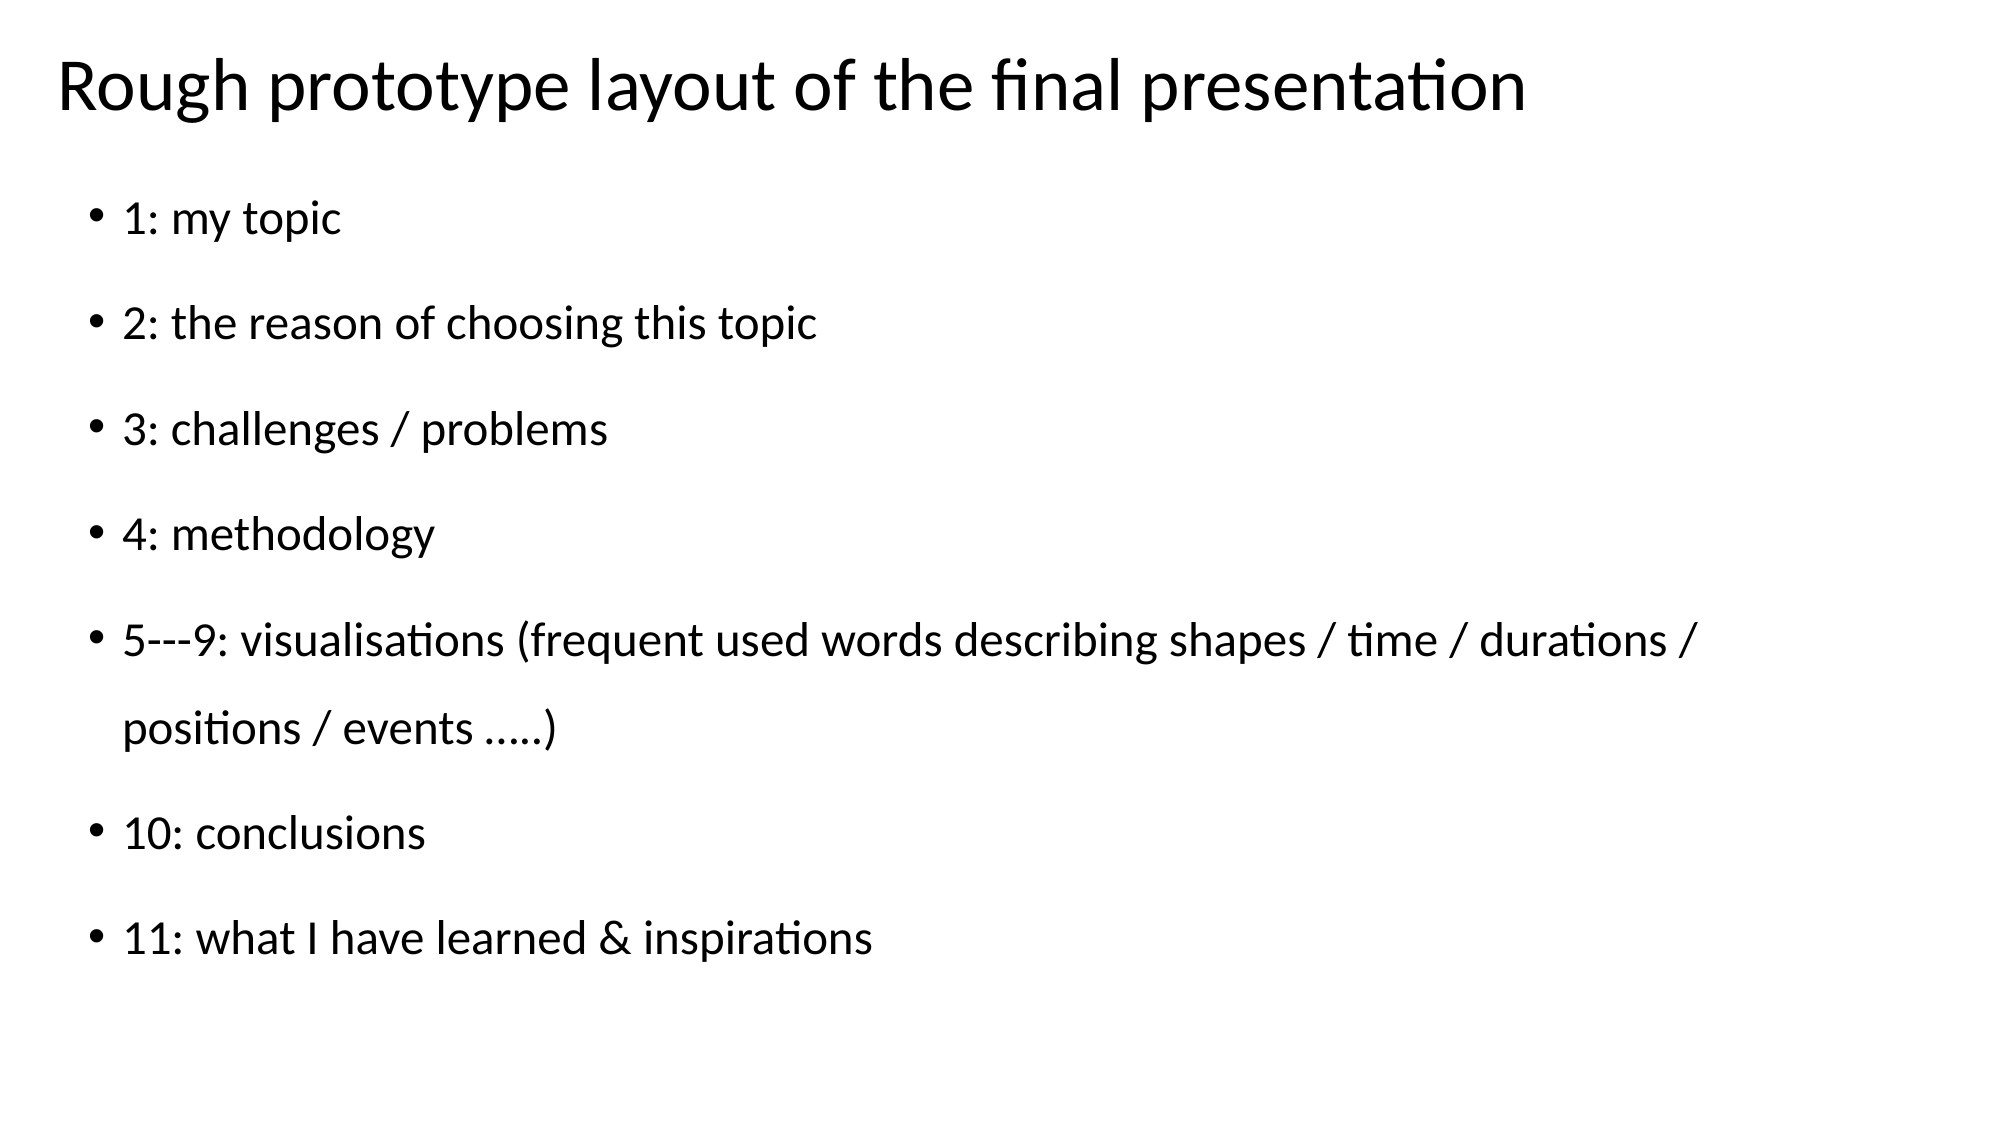

# Rough prototype layout of the final presentation
1: my topic
2: the reason of choosing this topic
3: challenges / problems
4: methodology
5---9: visualisations (frequent used words describing shapes / time / durations / positions / events …..)
10: conclusions
11: what I have learned & inspirations